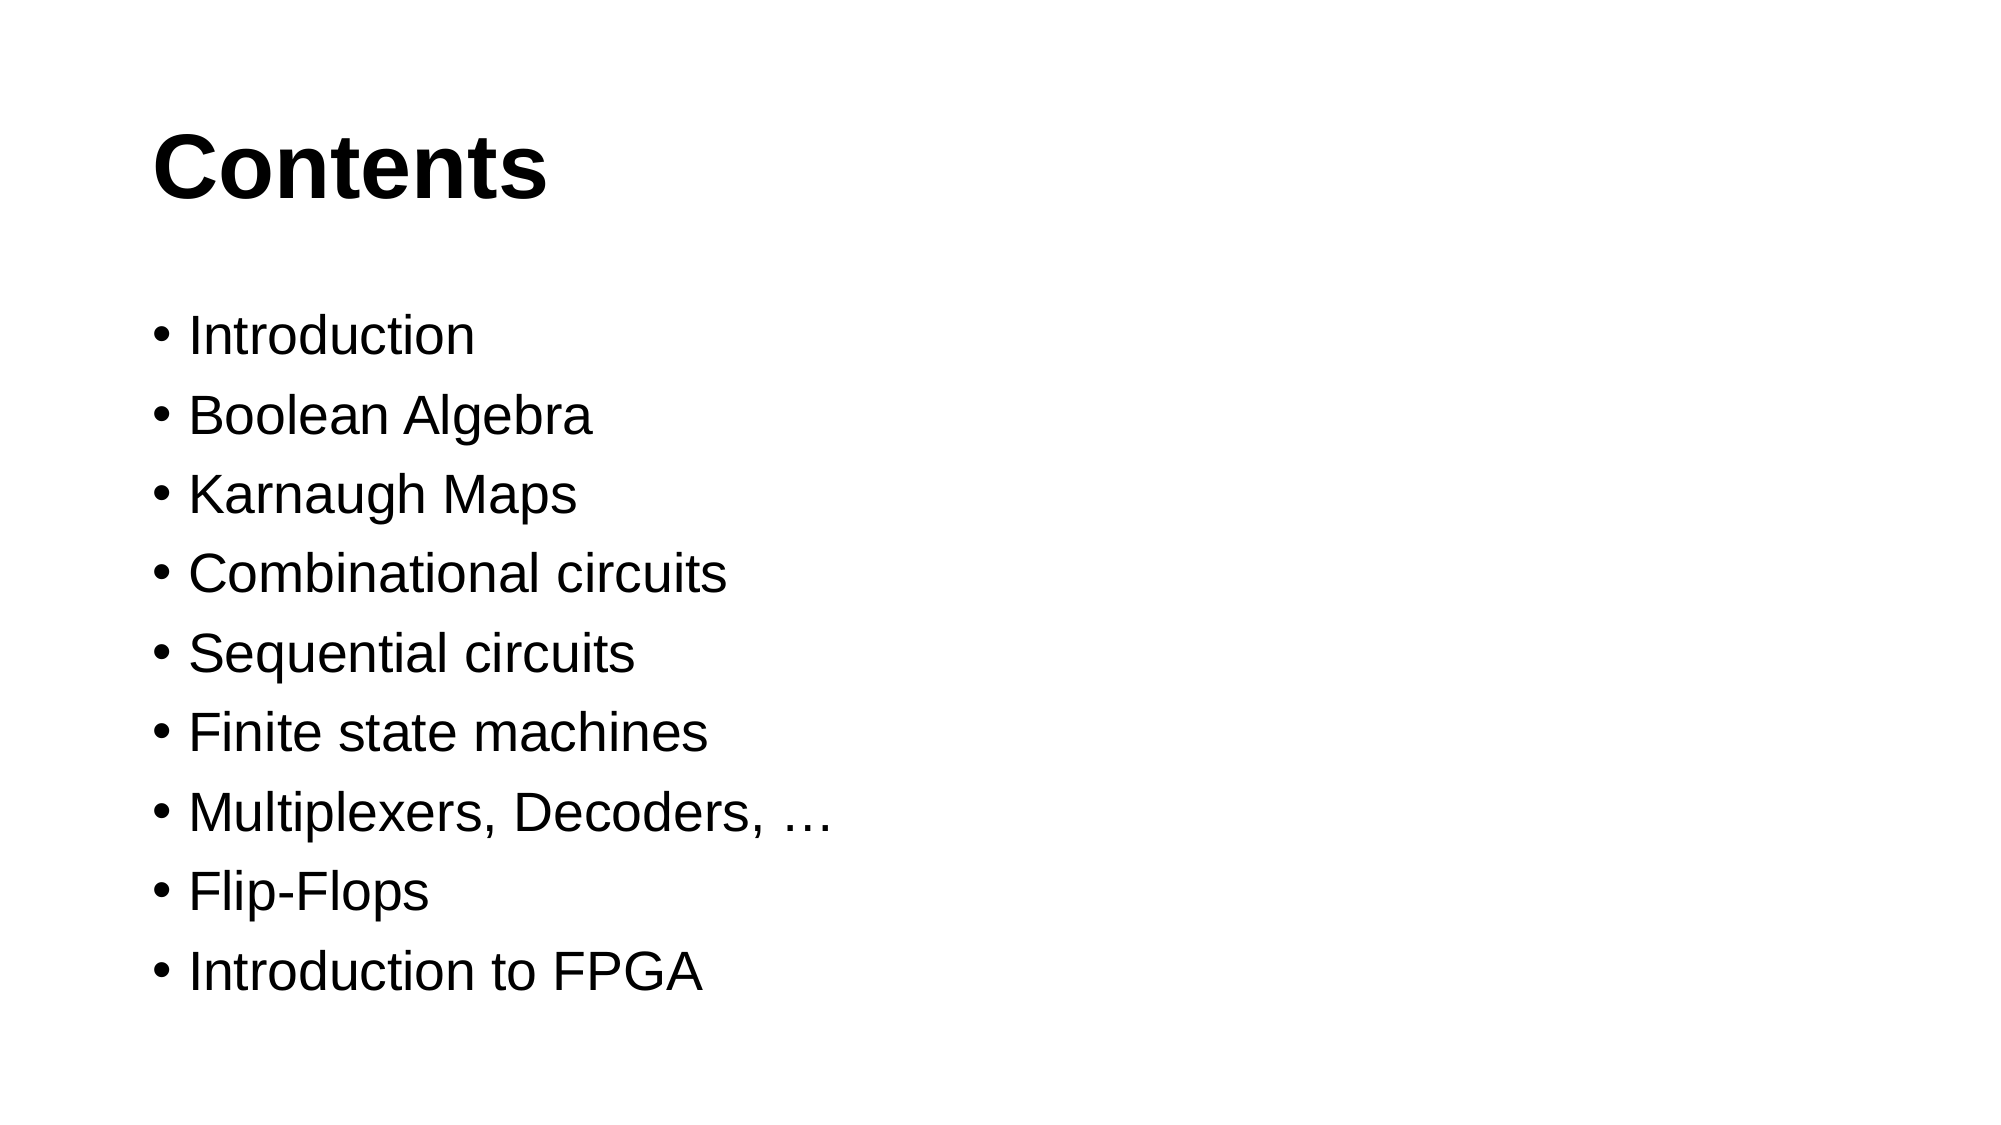

# Contents
Introduction
Boolean Algebra
Karnaugh Maps
Combinational circuits
Sequential circuits
Finite state machines
Multiplexers, Decoders, …
Flip-Flops
Introduction to FPGA